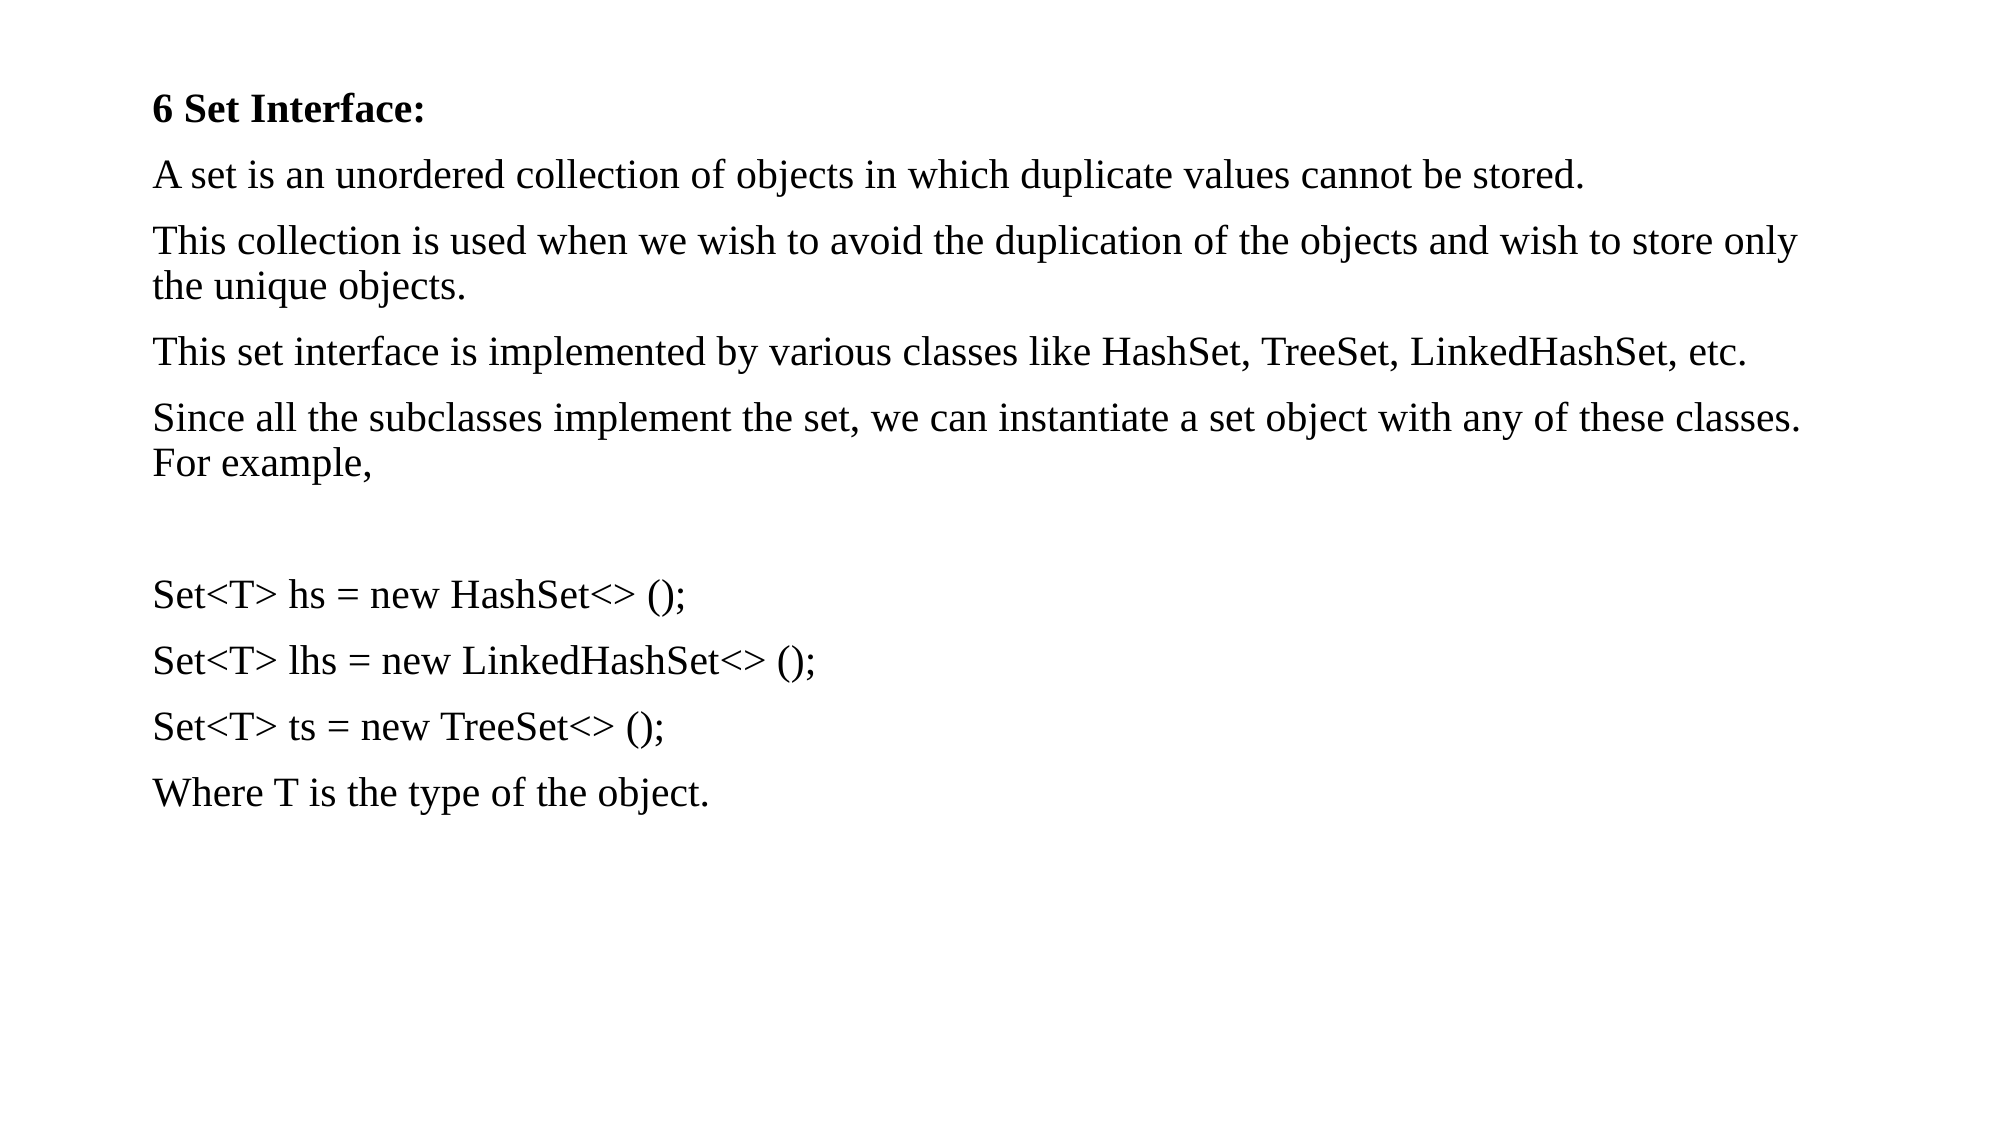

6 Set Interface:
A set is an unordered collection of objects in which duplicate values cannot be stored.
This collection is used when we wish to avoid the duplication of the objects and wish to store only the unique objects.
This set interface is implemented by various classes like HashSet, TreeSet, LinkedHashSet, etc.
Since all the subclasses implement the set, we can instantiate a set object with any of these classes. For example,

Set<T> hs = new HashSet<> ();
Set<T> lhs = new LinkedHashSet<> ();
Set<T> ts = new TreeSet<> ();
Where T is the type of the object.